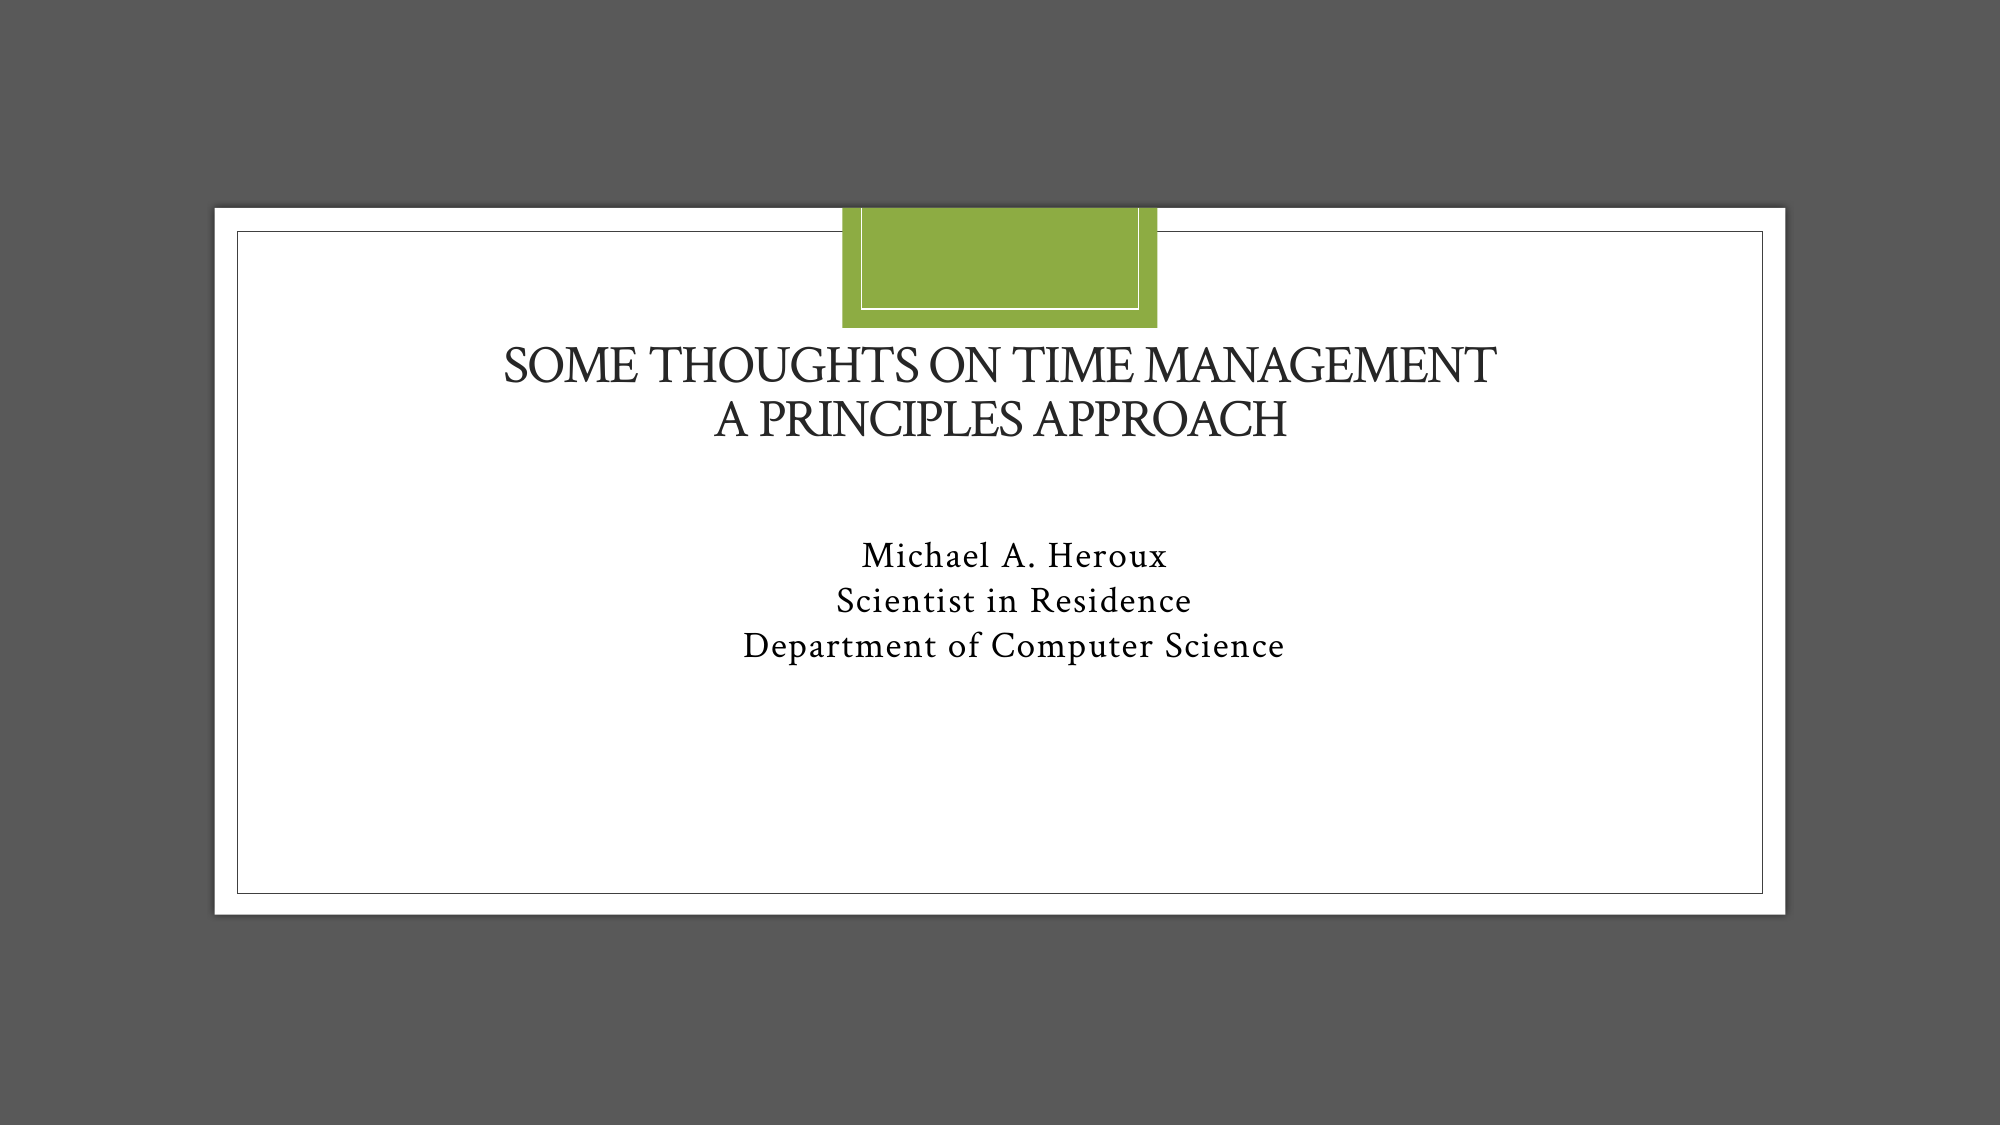

# Some Thoughts on Time Management A Principles Approach
Michael A. Heroux
Scientist in Residence
Department of Computer Science